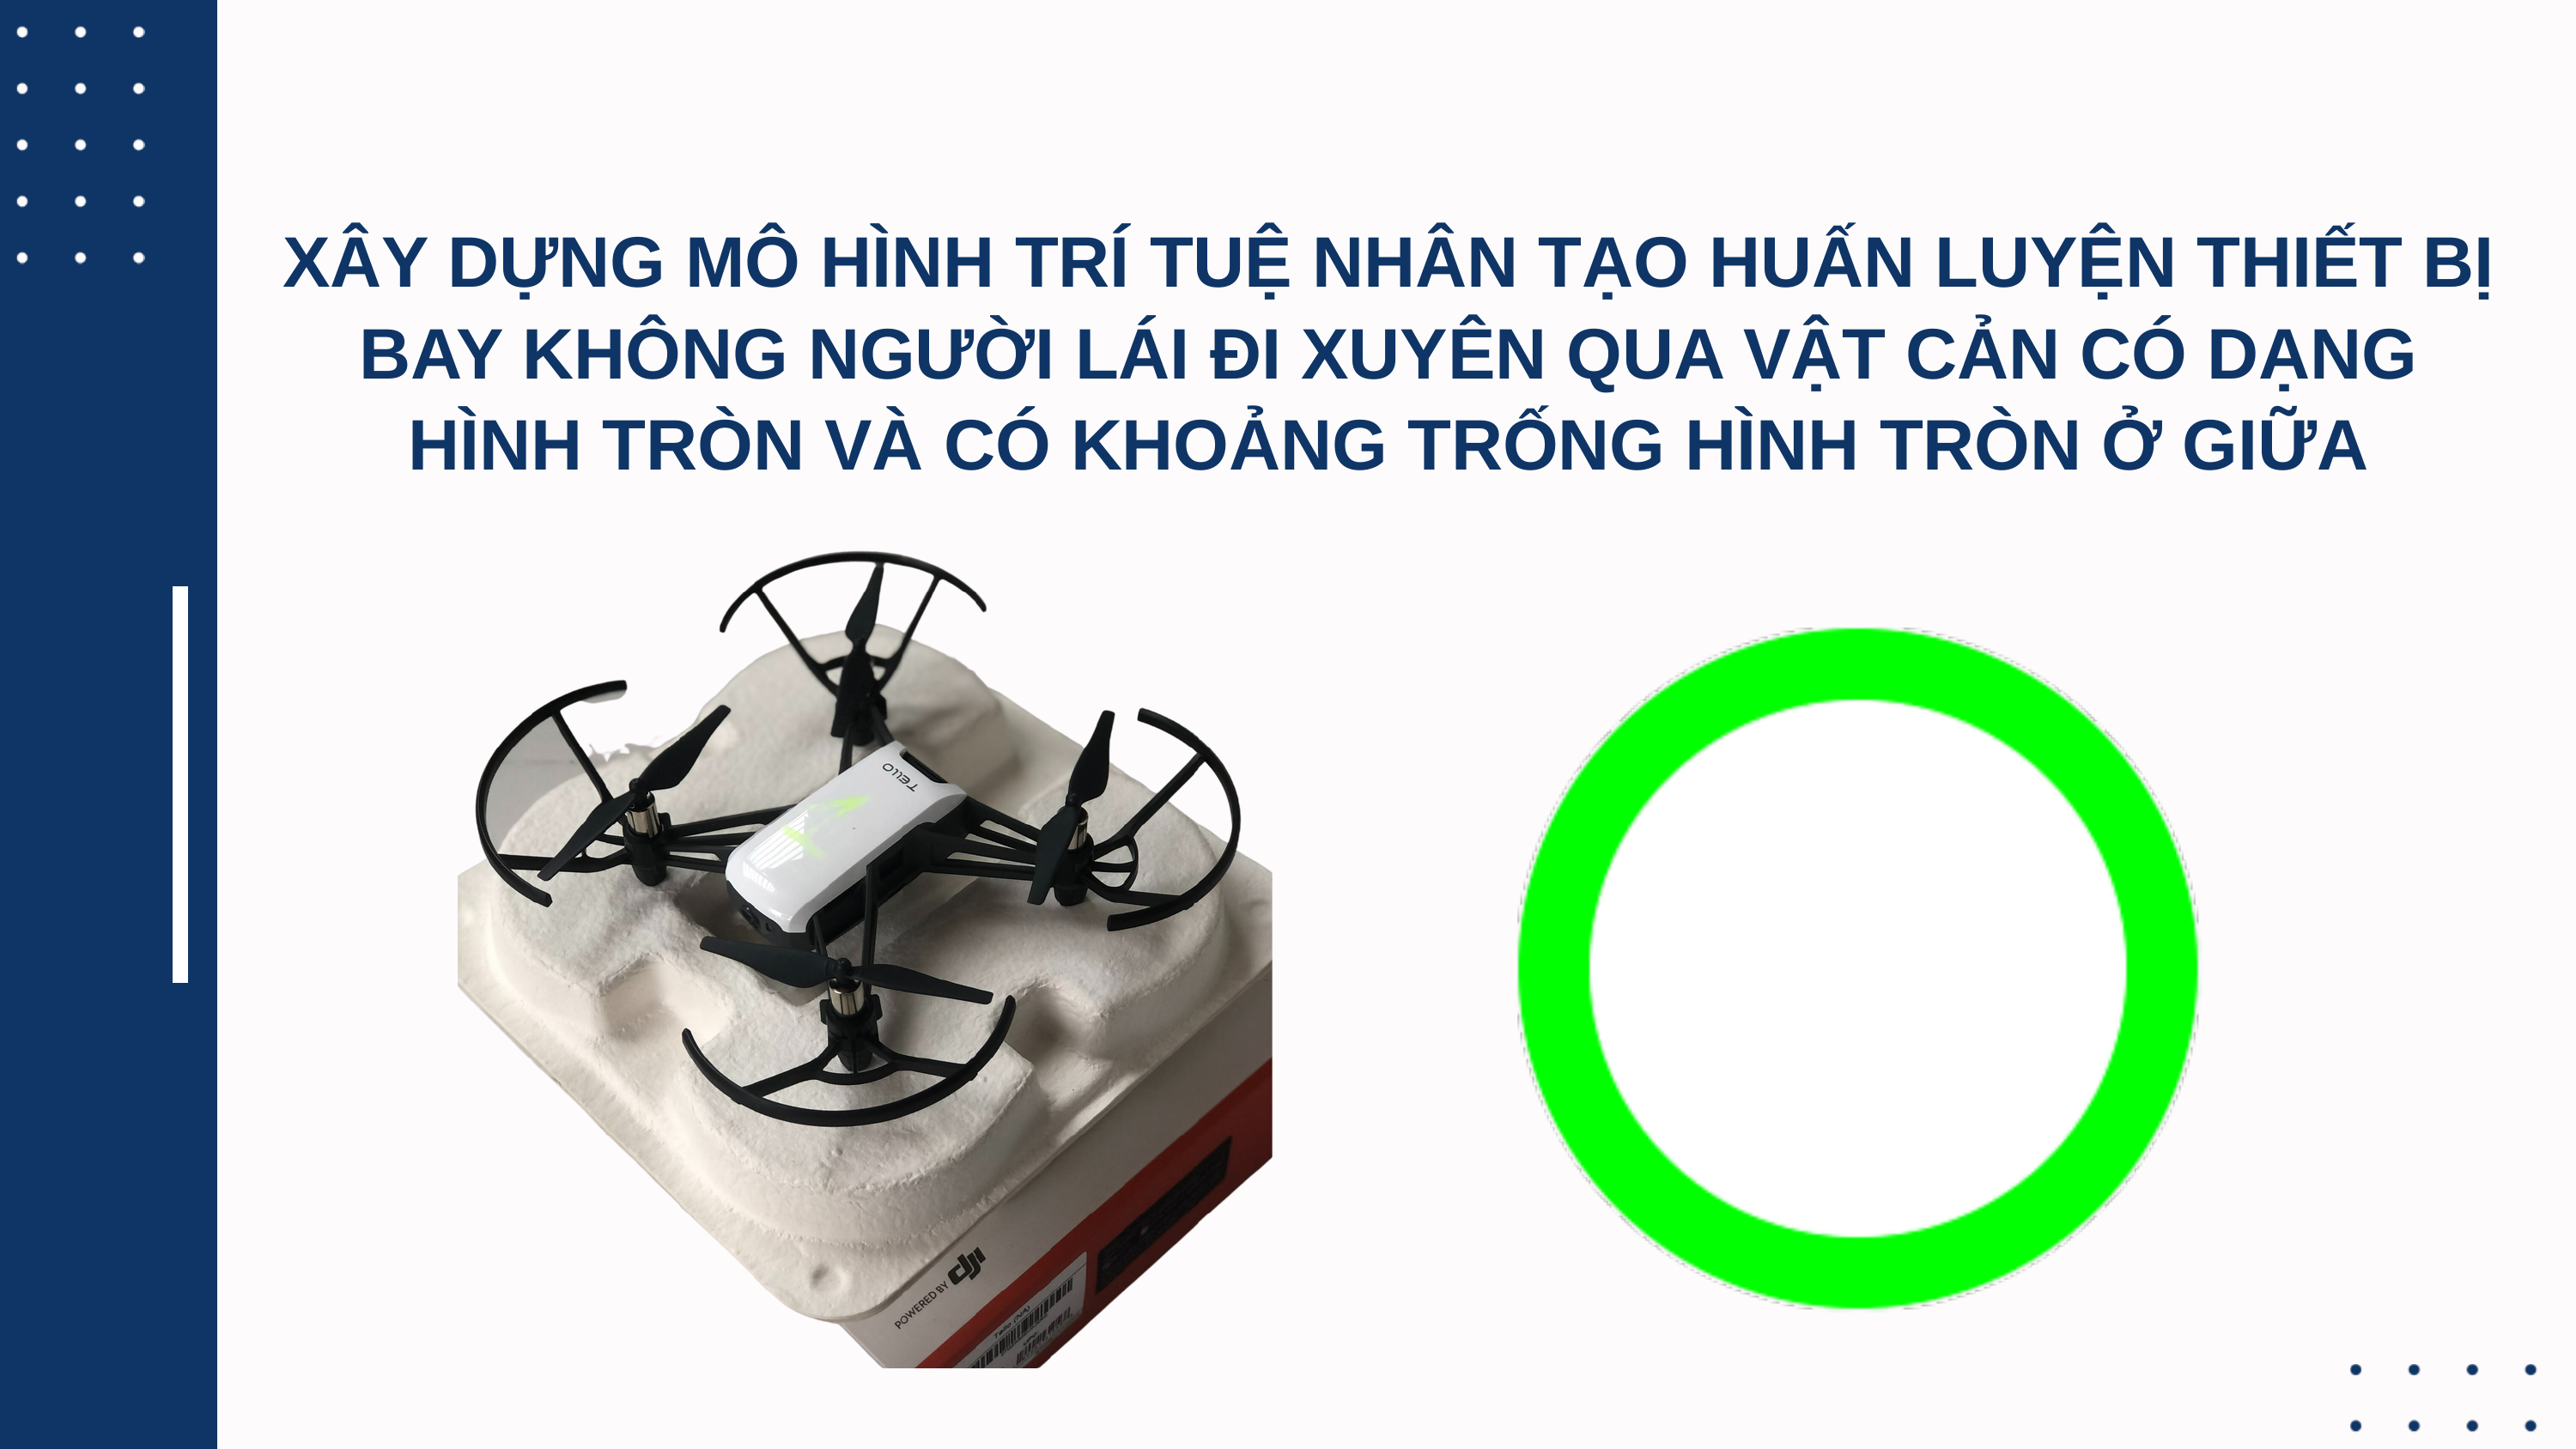

XÂY DỰNG MÔ HÌNH TRÍ TUỆ NHÂN TẠO HUẤN LUYỆN THIẾT BỊ BAY KHÔNG NGƯỜI LÁI ĐI XUYÊN QUA VẬT CẢN CÓ DẠNG HÌNH TRÒN VÀ CÓ KHOẢNG TRỐNG HÌNH TRÒN Ở GIỮA